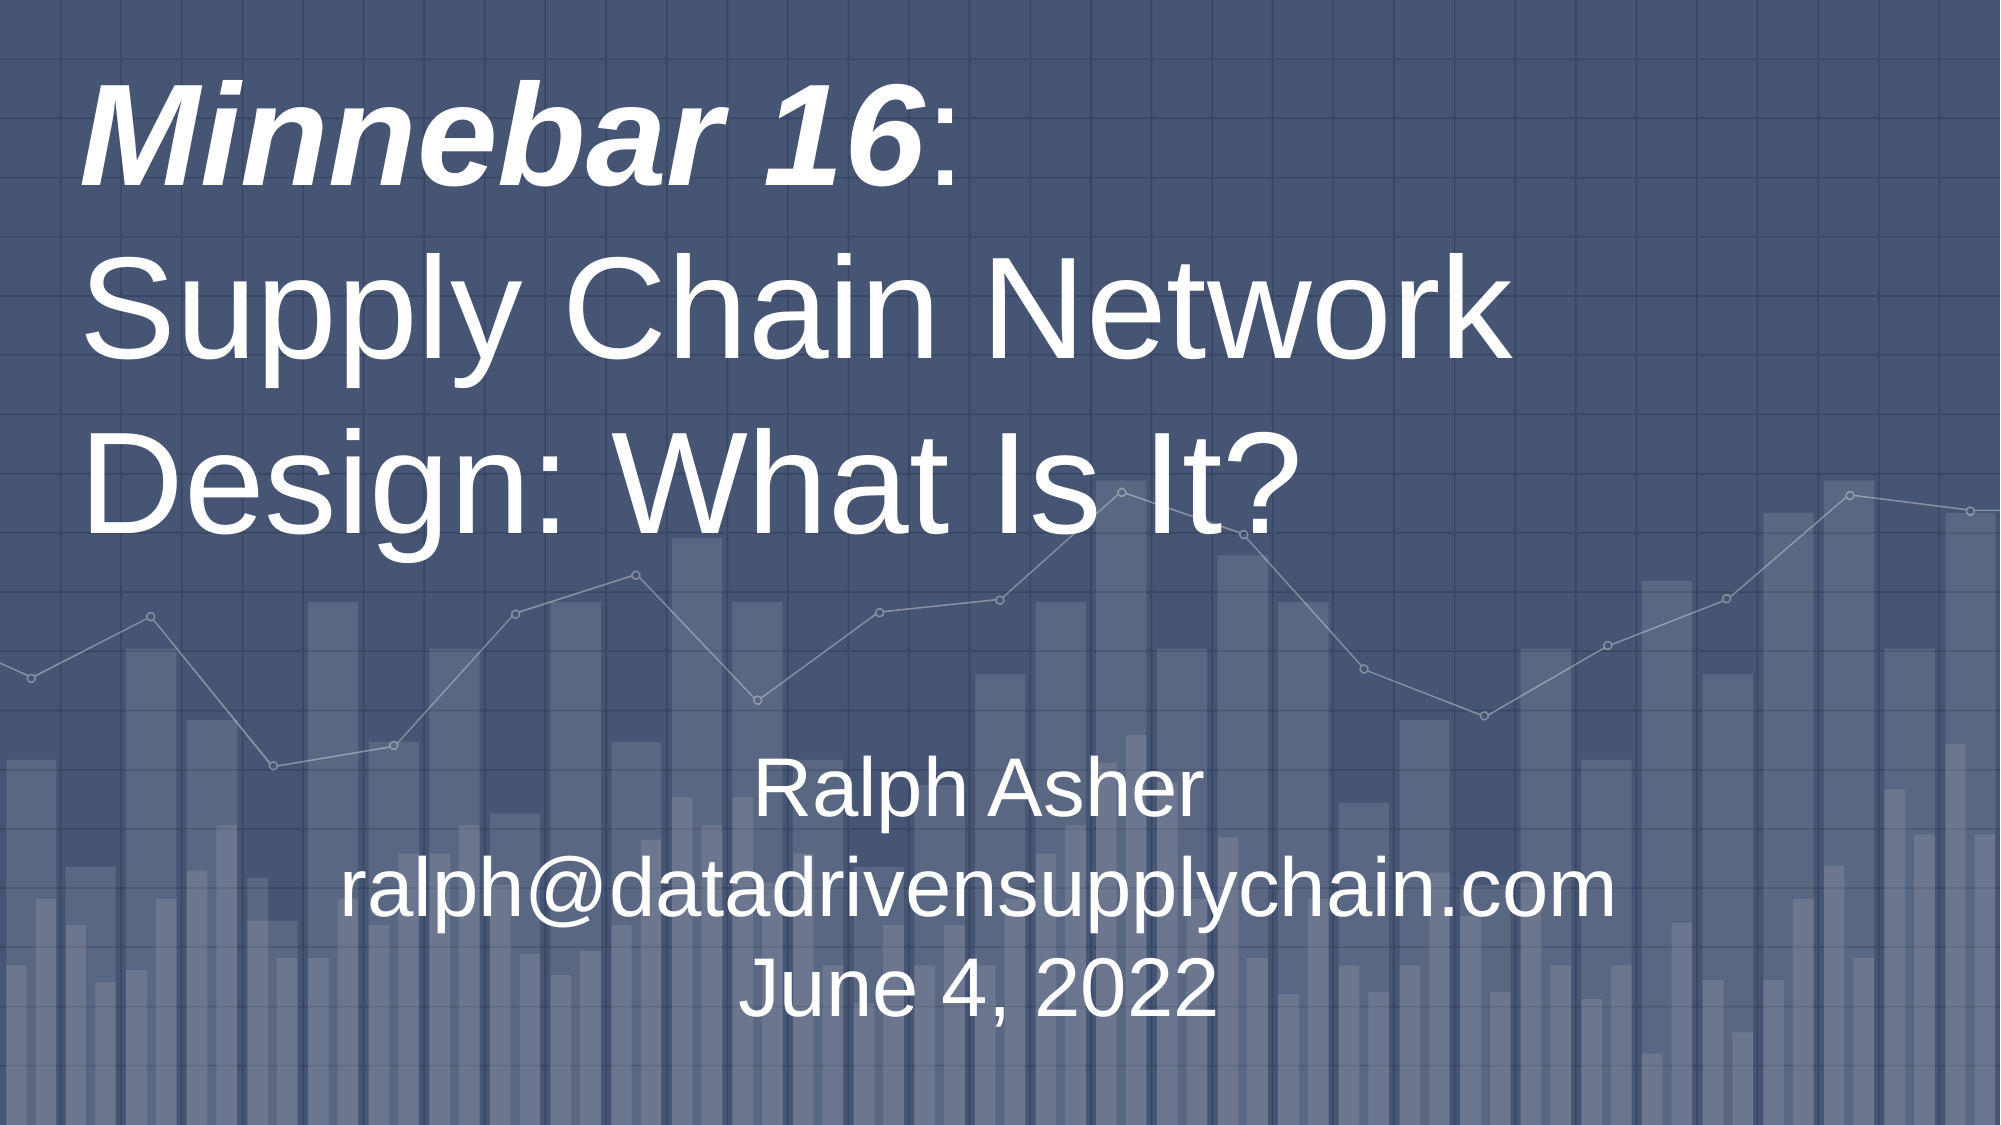

# Minnebar 16: Supply Chain Network Design: What Is It?
Ralph Asher
ralph@datadrivensupplychain.com
June 4, 2022